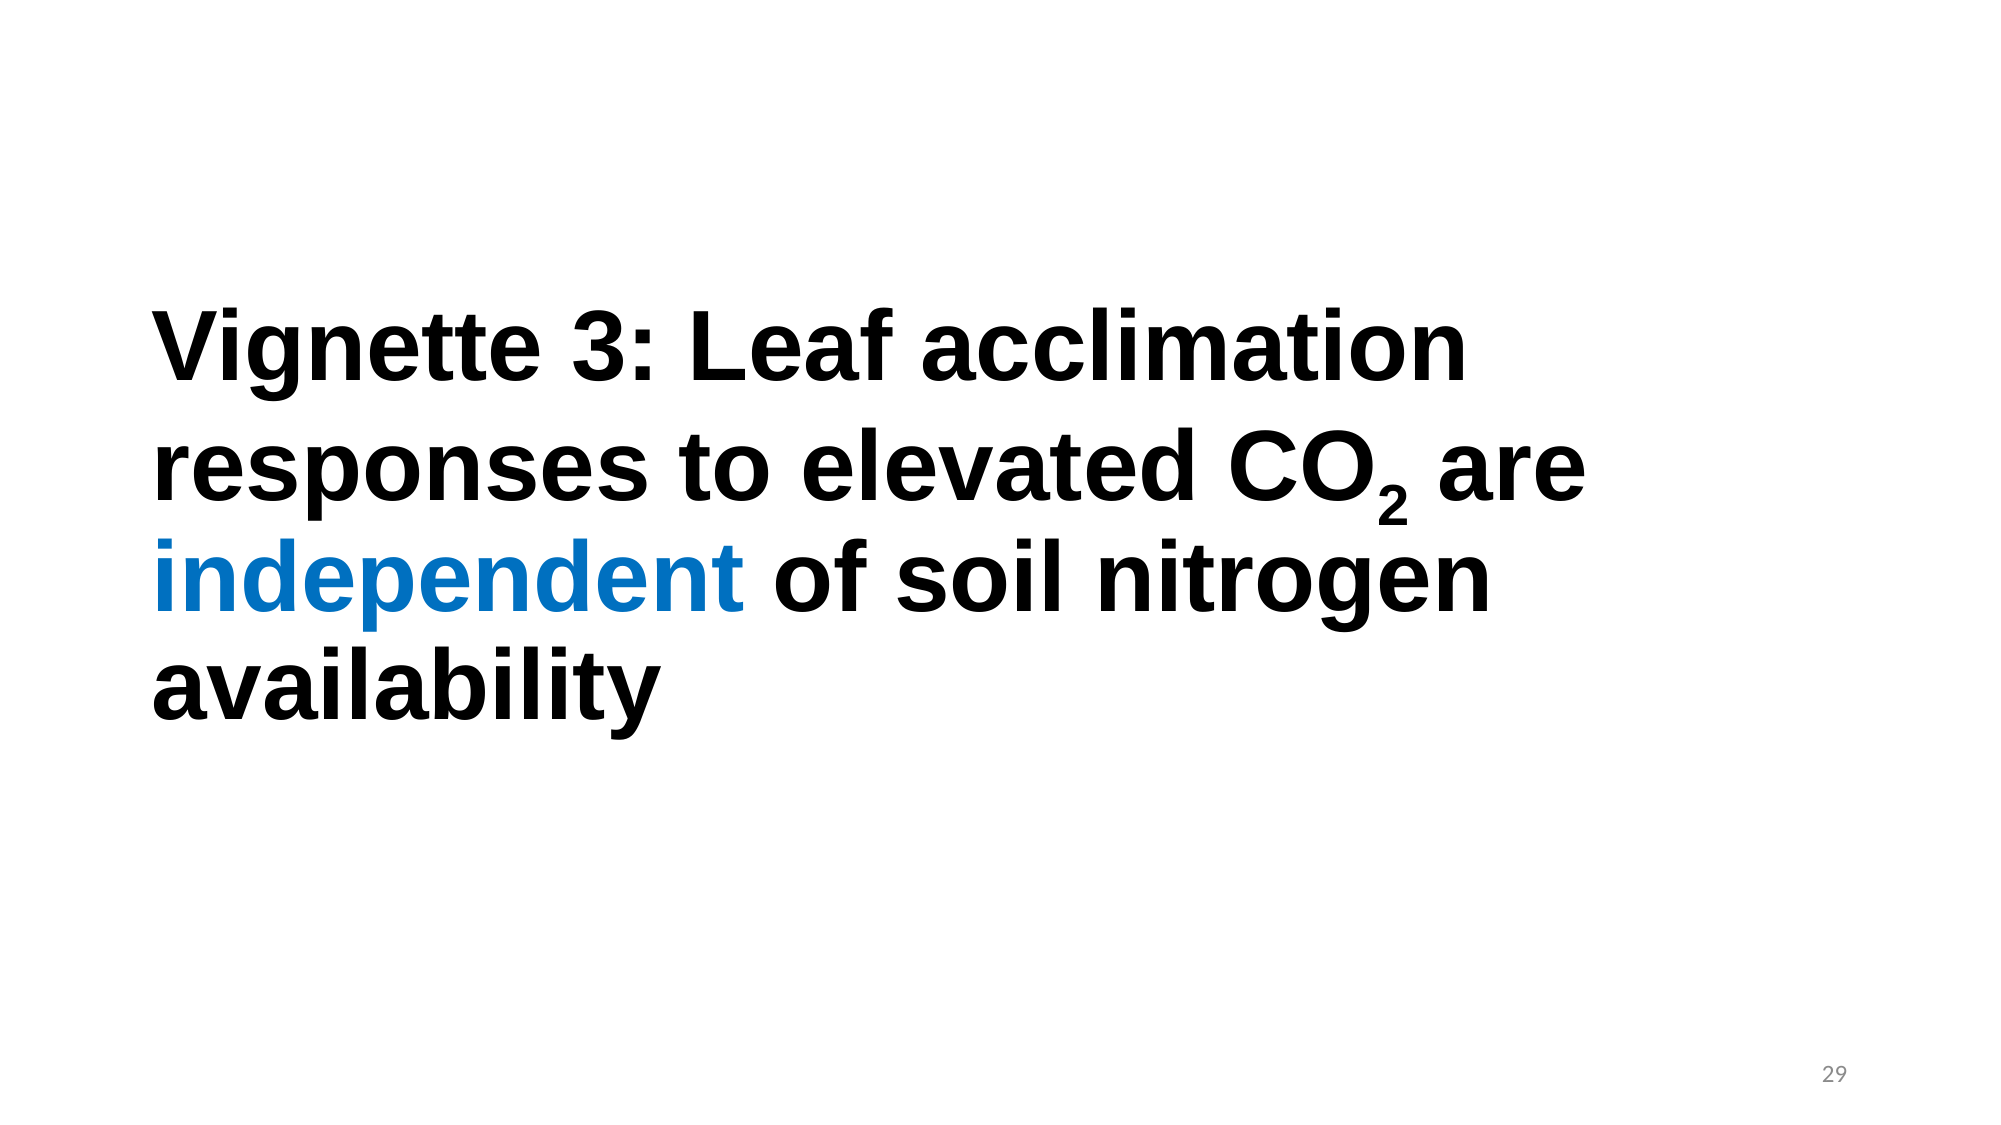

# Vignette 3: Leaf acclimation responses to elevated CO2 are independent of soil nitrogen availability
29